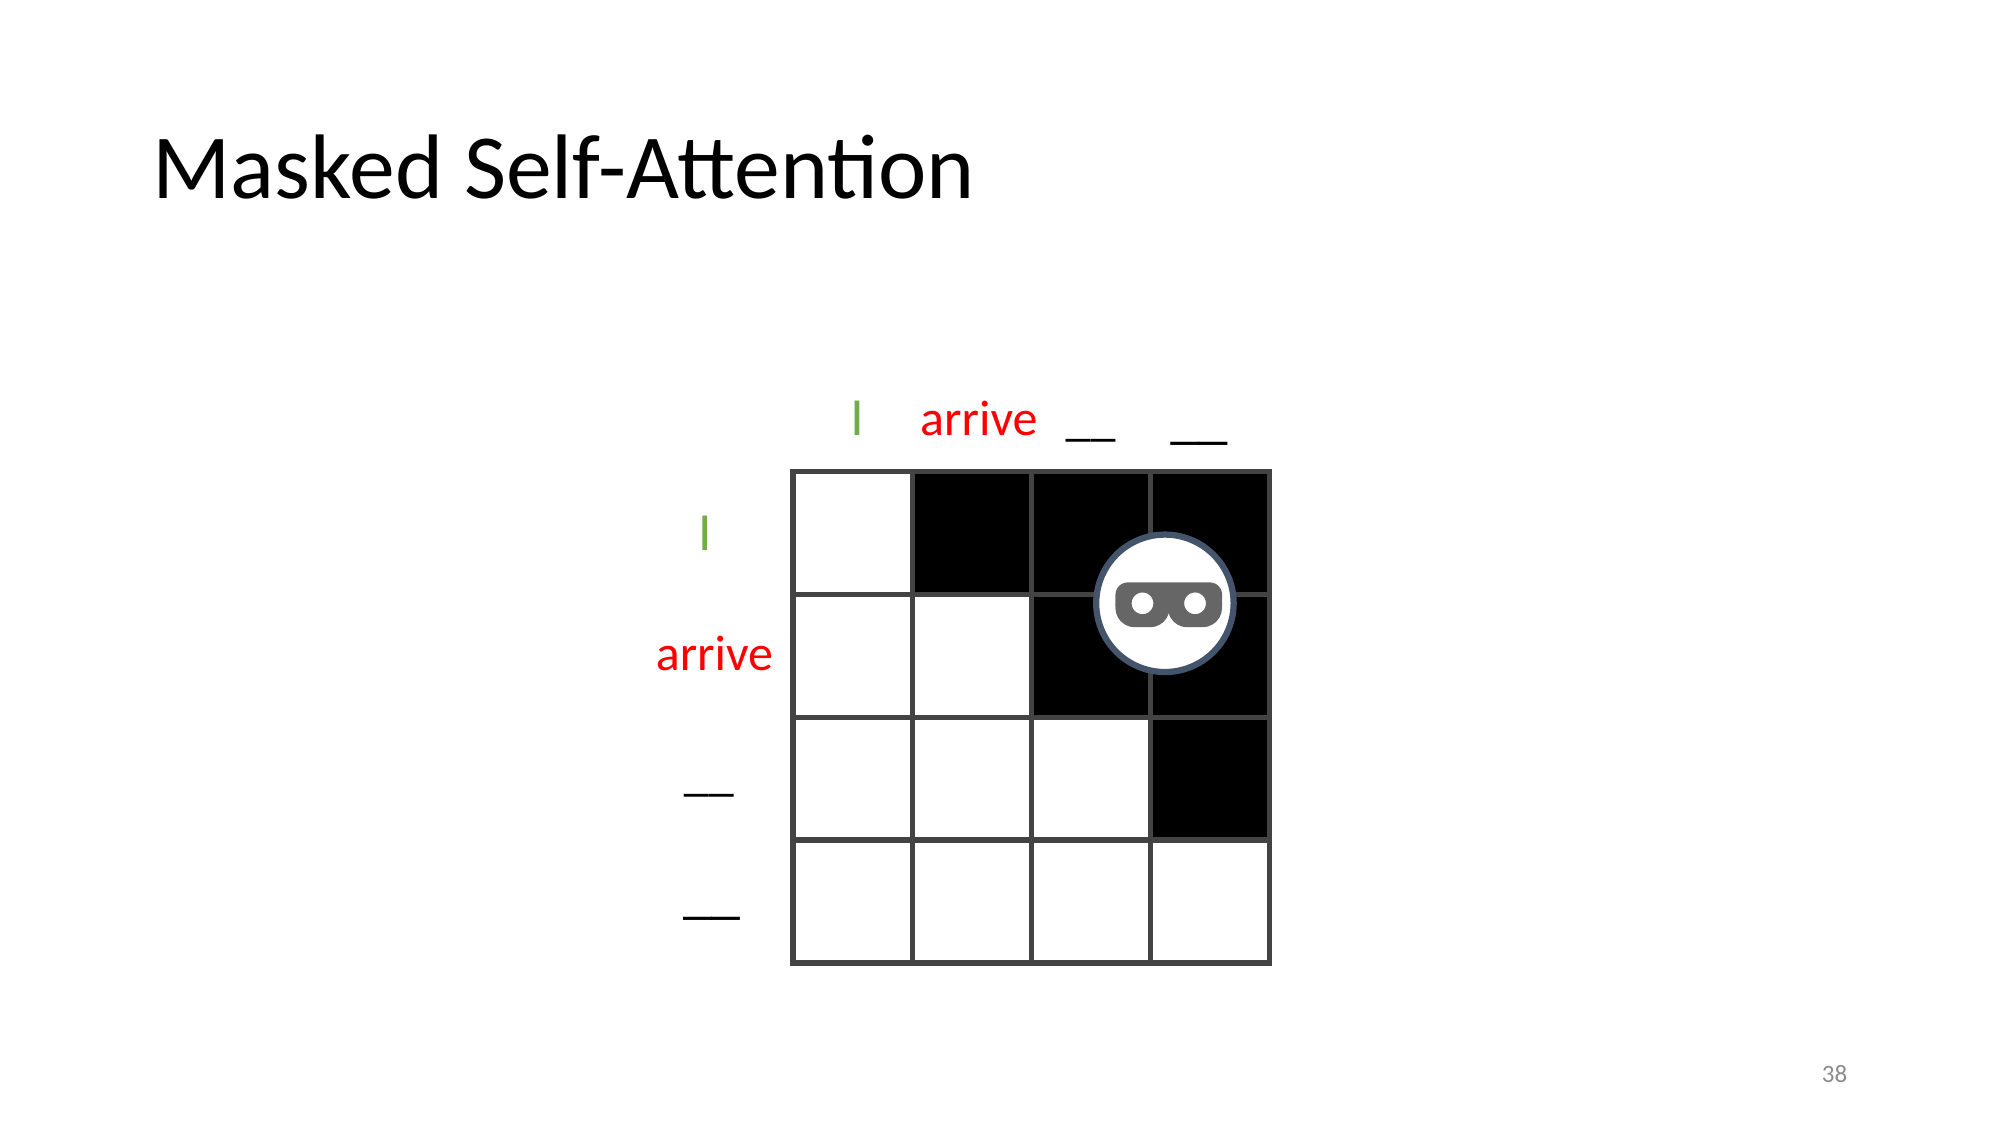

# Masked Self-Attention
   I    arrive  __    __
|  |  |  |  |
| --- | --- | --- | --- |
|  |  |  |  |
|  |  |  |  |
|  |  |  |  |
   I

arrive

  __

  __

38